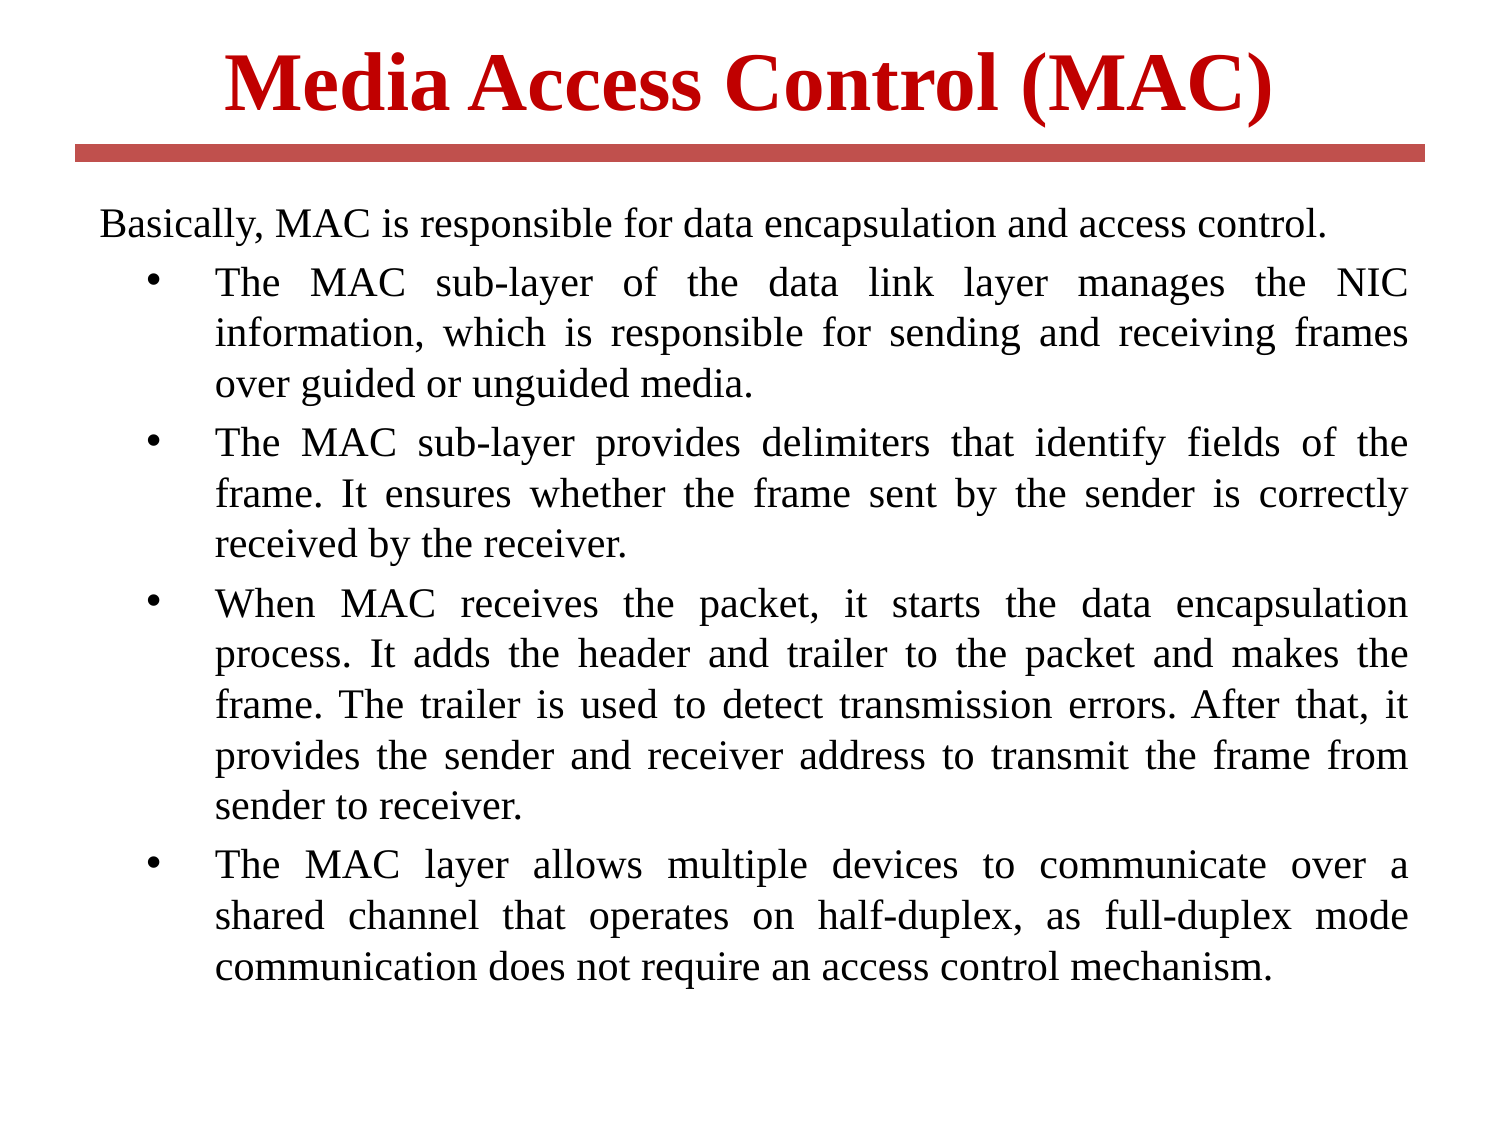

# Media Access Control (MAC)
 Basically, MAC is responsible for data encapsulation and access control.
The MAC sub-layer of the data link layer manages the NIC information, which is responsible for sending and receiving frames over guided or unguided media.
The MAC sub-layer provides delimiters that identify fields of the frame. It ensures whether the frame sent by the sender is correctly received by the receiver.
When MAC receives the packet, it starts the data encapsulation process. It adds the header and trailer to the packet and makes the frame. The trailer is used to detect transmission errors. After that, it provides the sender and receiver address to transmit the frame from sender to receiver.
The MAC layer allows multiple devices to communicate over a shared channel that operates on half-duplex, as full-duplex mode communication does not require an access control mechanism.